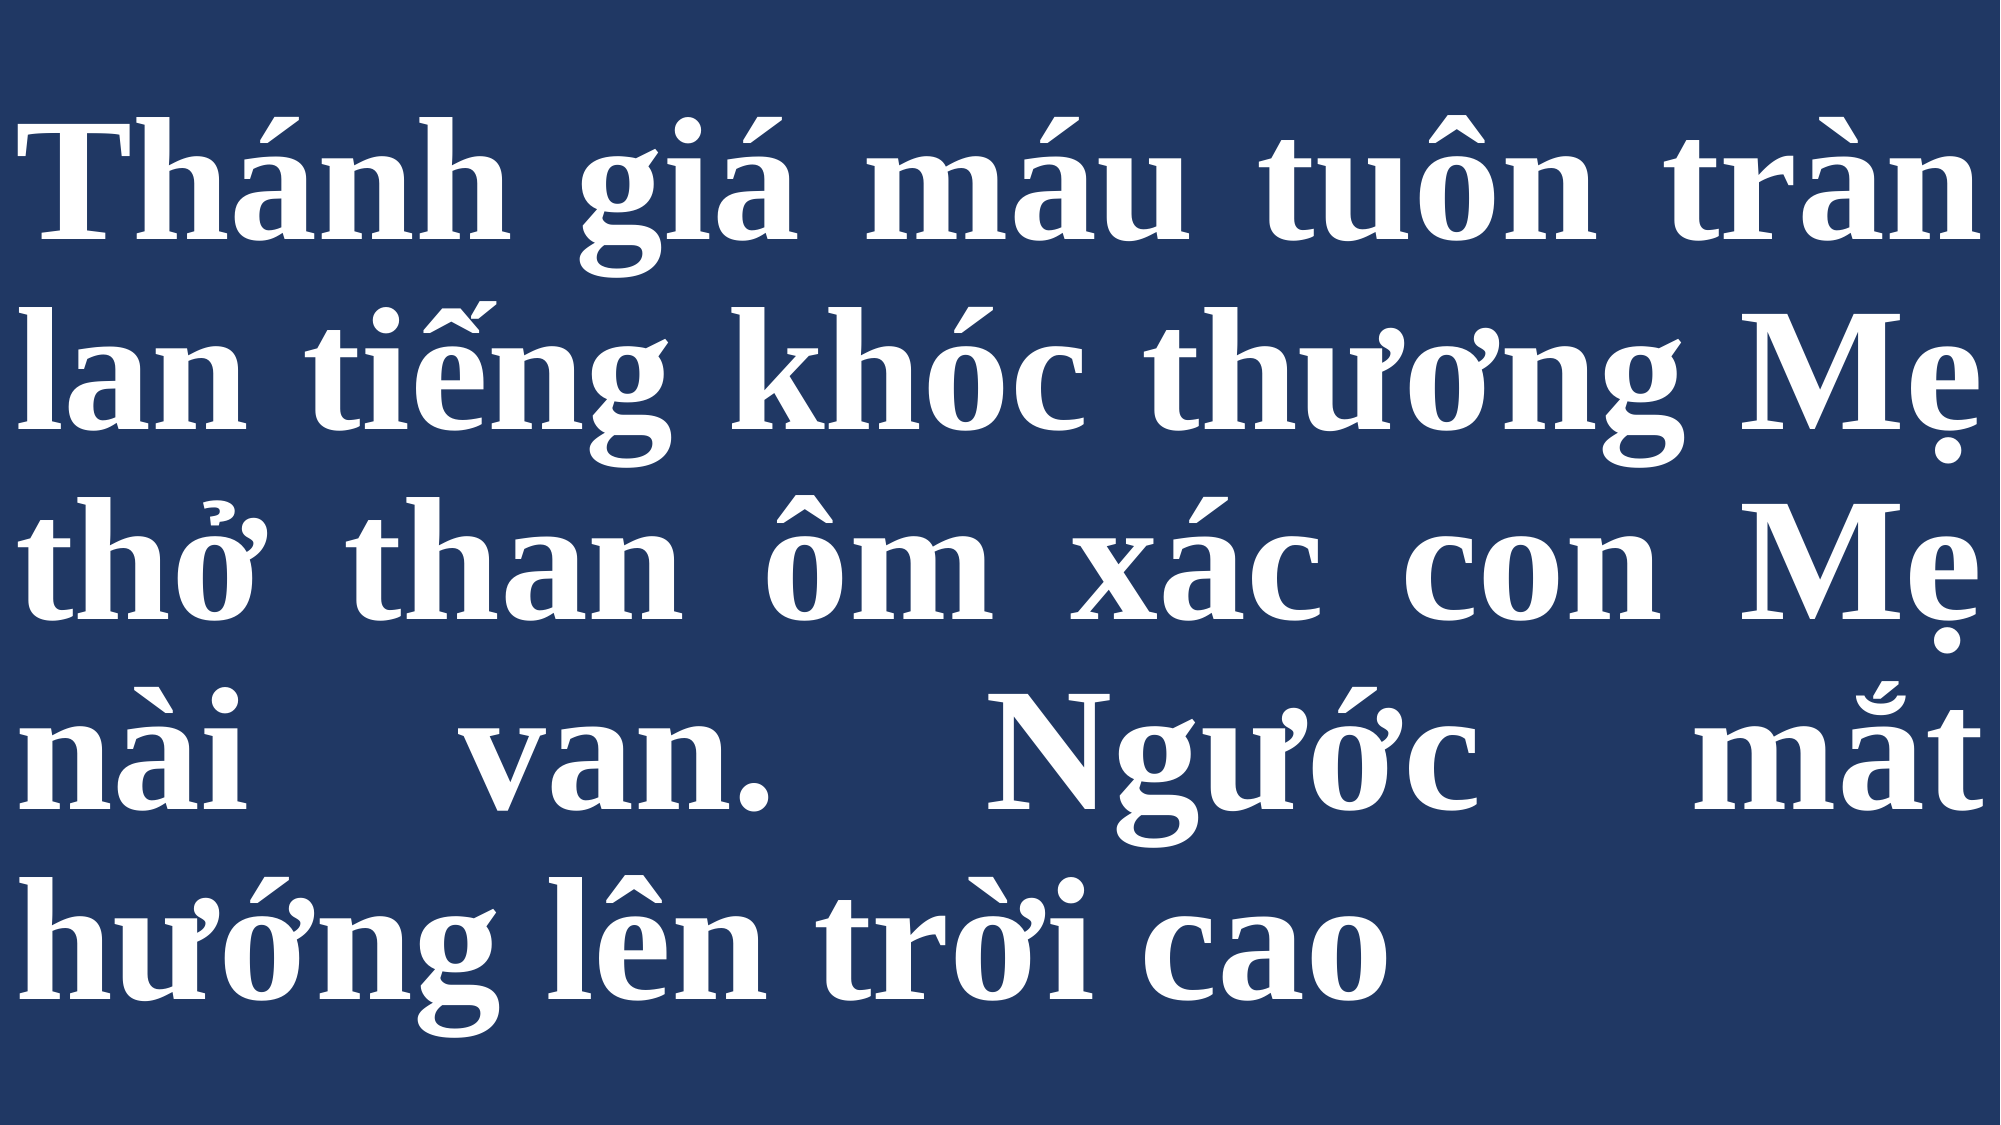

# Thánh giá máu tuôn tràn lan tiếng khóc thương Mẹ thở than ôm xác con Mẹ nài van. Ngước mắt hướng lên trời cao